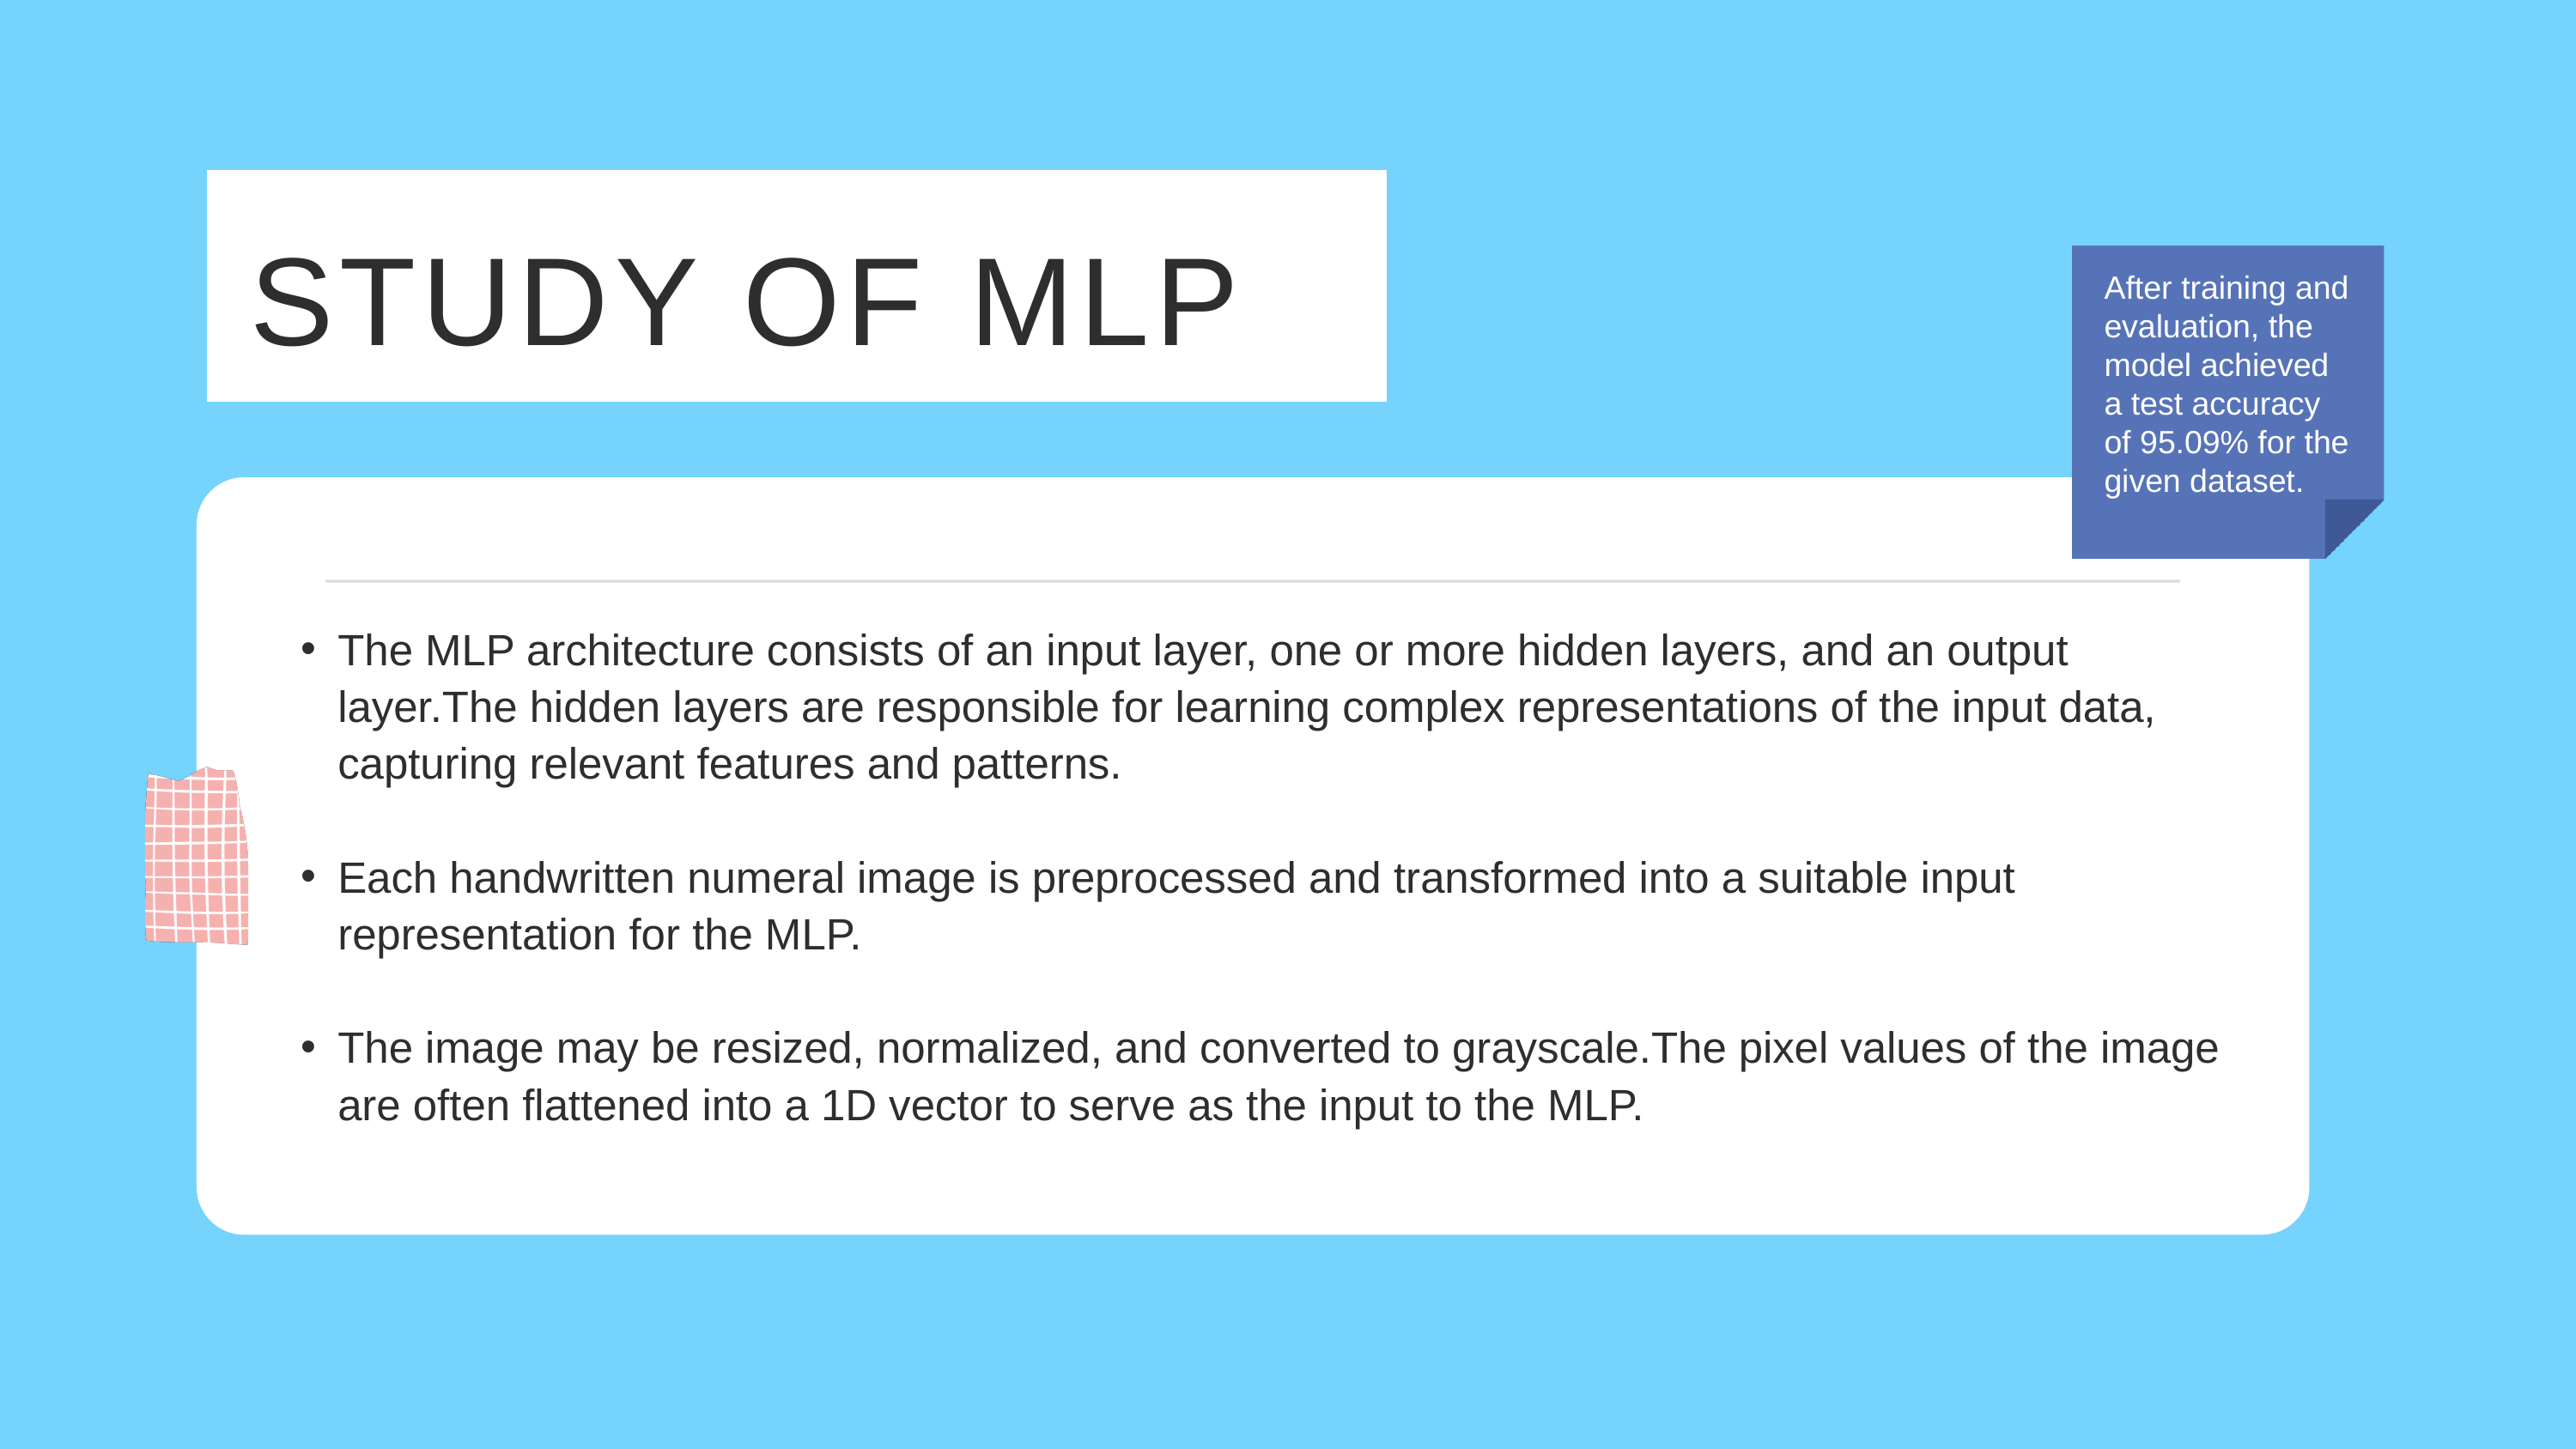

STUDY OF MLP

After training and evaluation, the model achieved a test accuracy of 95.09% for the given dataset.

The MLP architecture consists of an input layer, one or more hidden layers, and an output layer.The hidden layers are responsible for learning complex representations of the input data, capturing relevant features and patterns.

Each handwritten numeral image is preprocessed and transformed into a suitable input representation for the MLP.

The image may be resized, normalized, and converted to grayscale.The pixel values of the image are often flattened into a 1D vector to serve as the input to the MLP.

When I go on an online shopping spree - Jannah